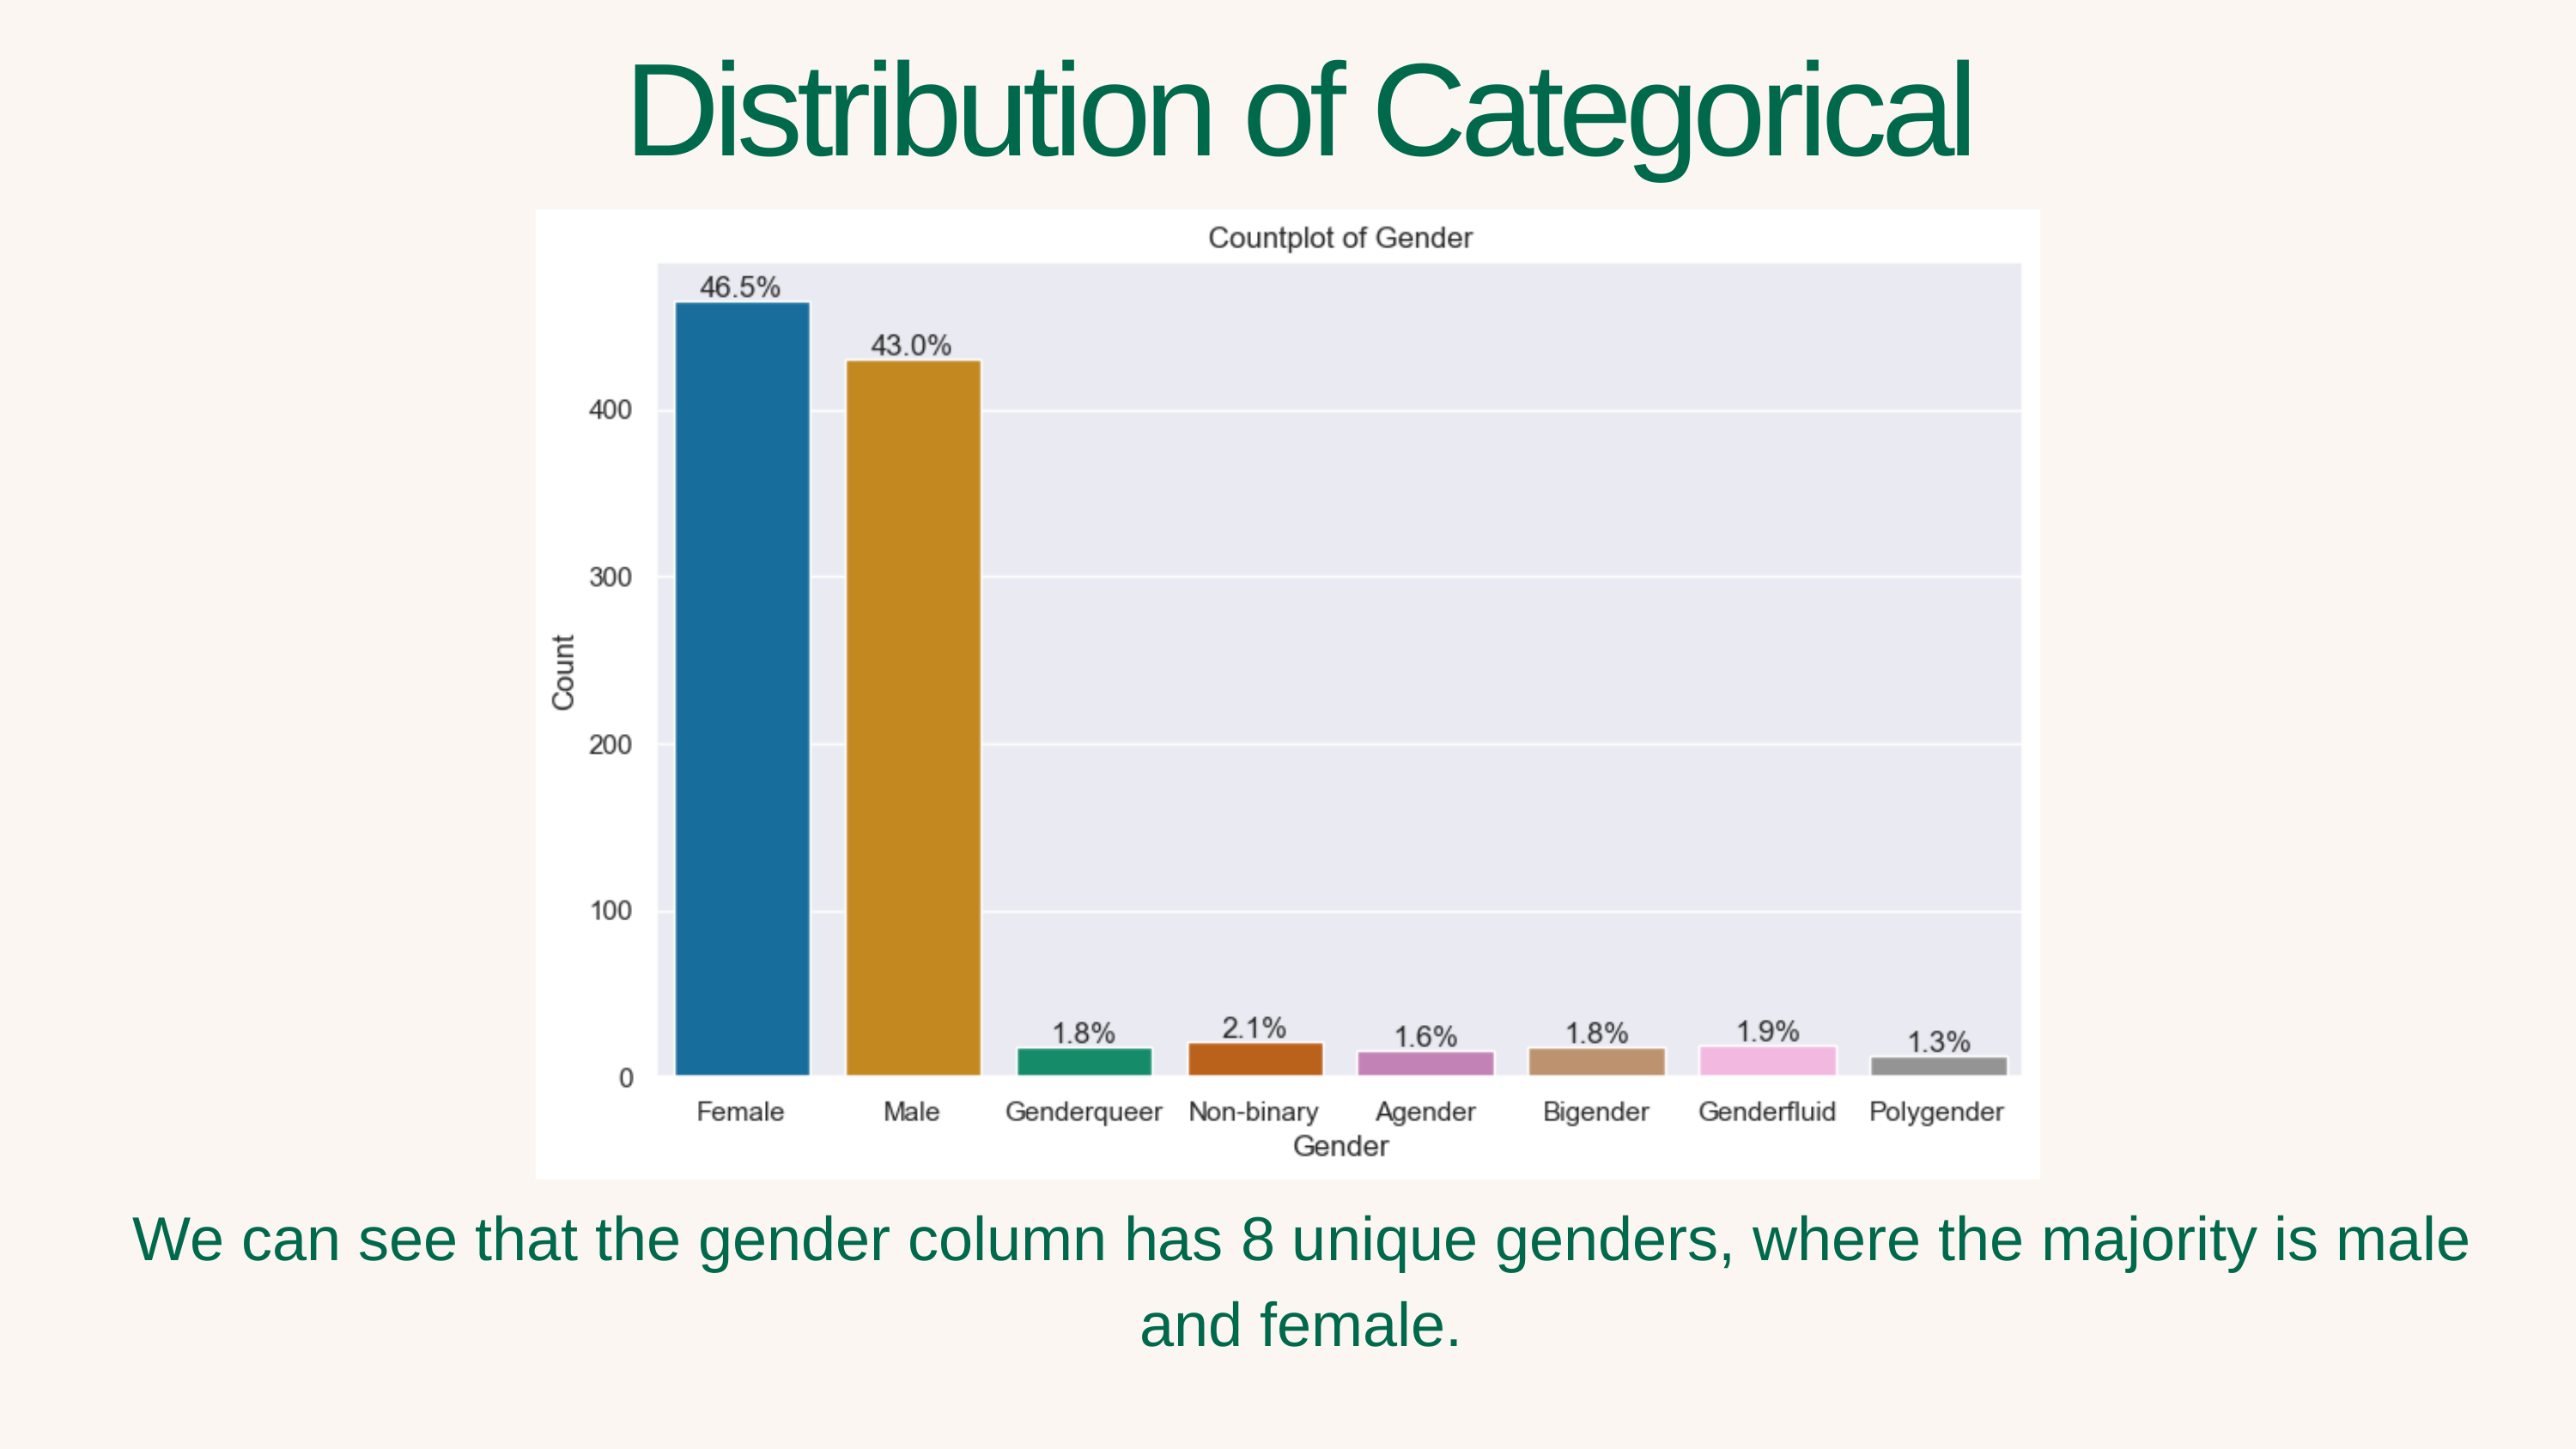

Distribution of Categorical

We can see that the gender column has 8 unique genders, where the majority is male and female.